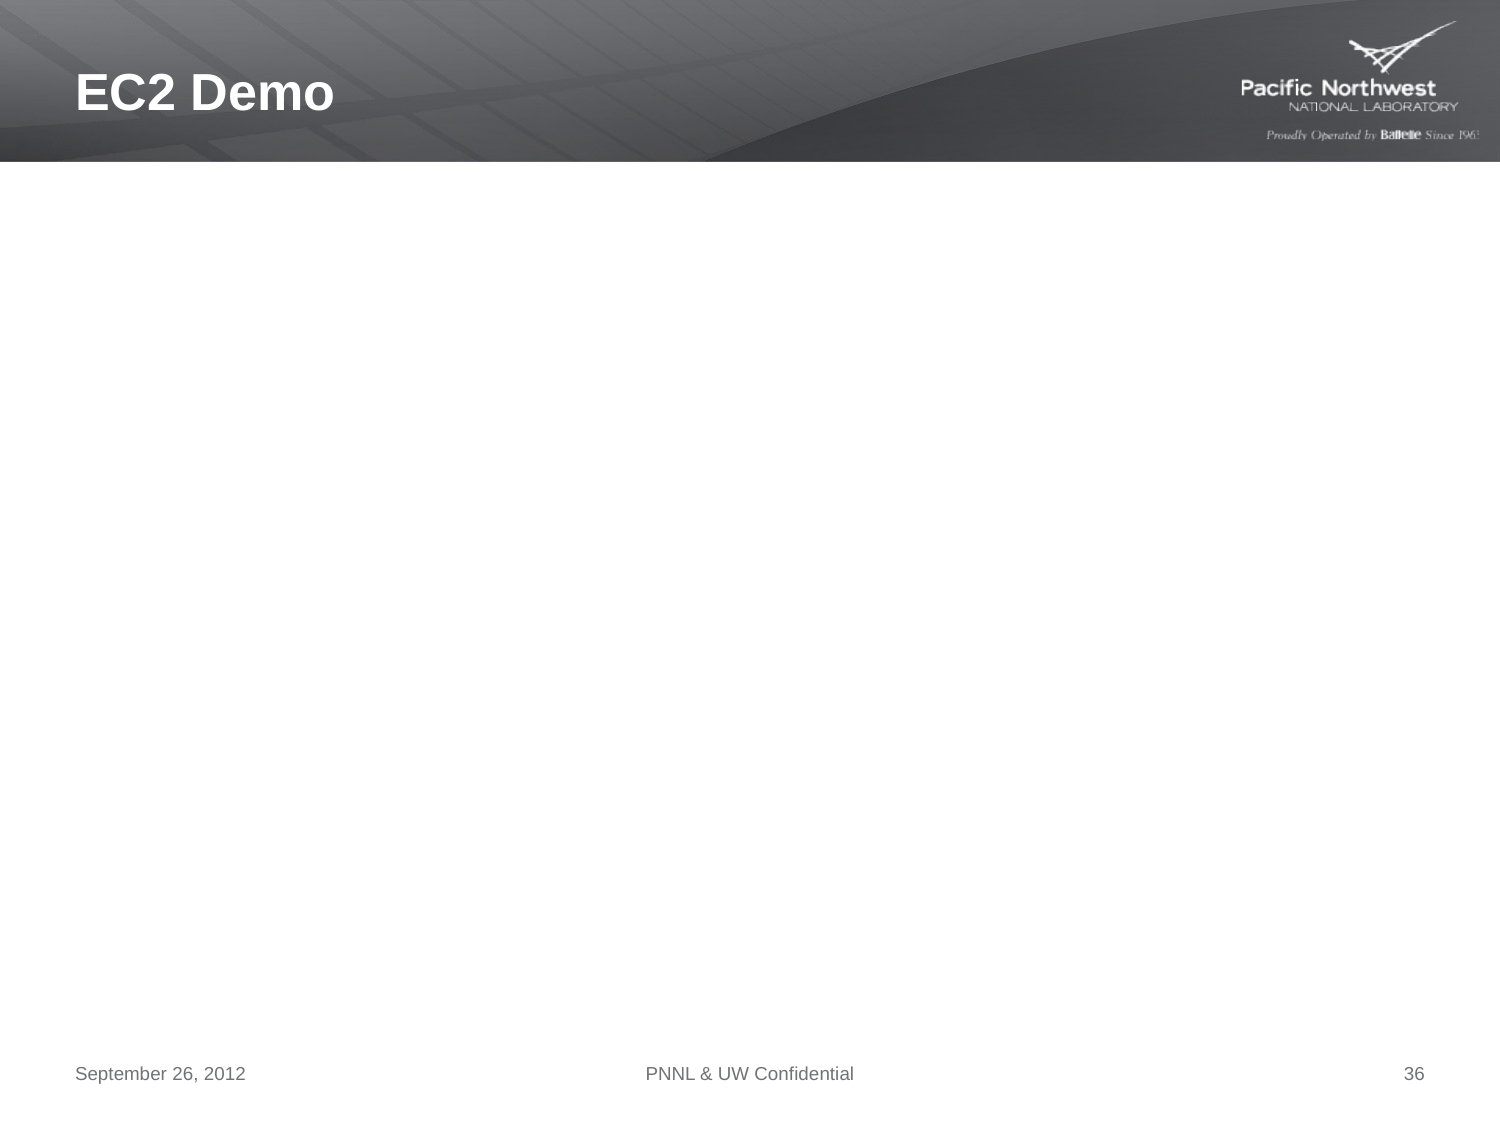

# EC2 Demo

September 26, 2012
PNNL & UW Confidential
36